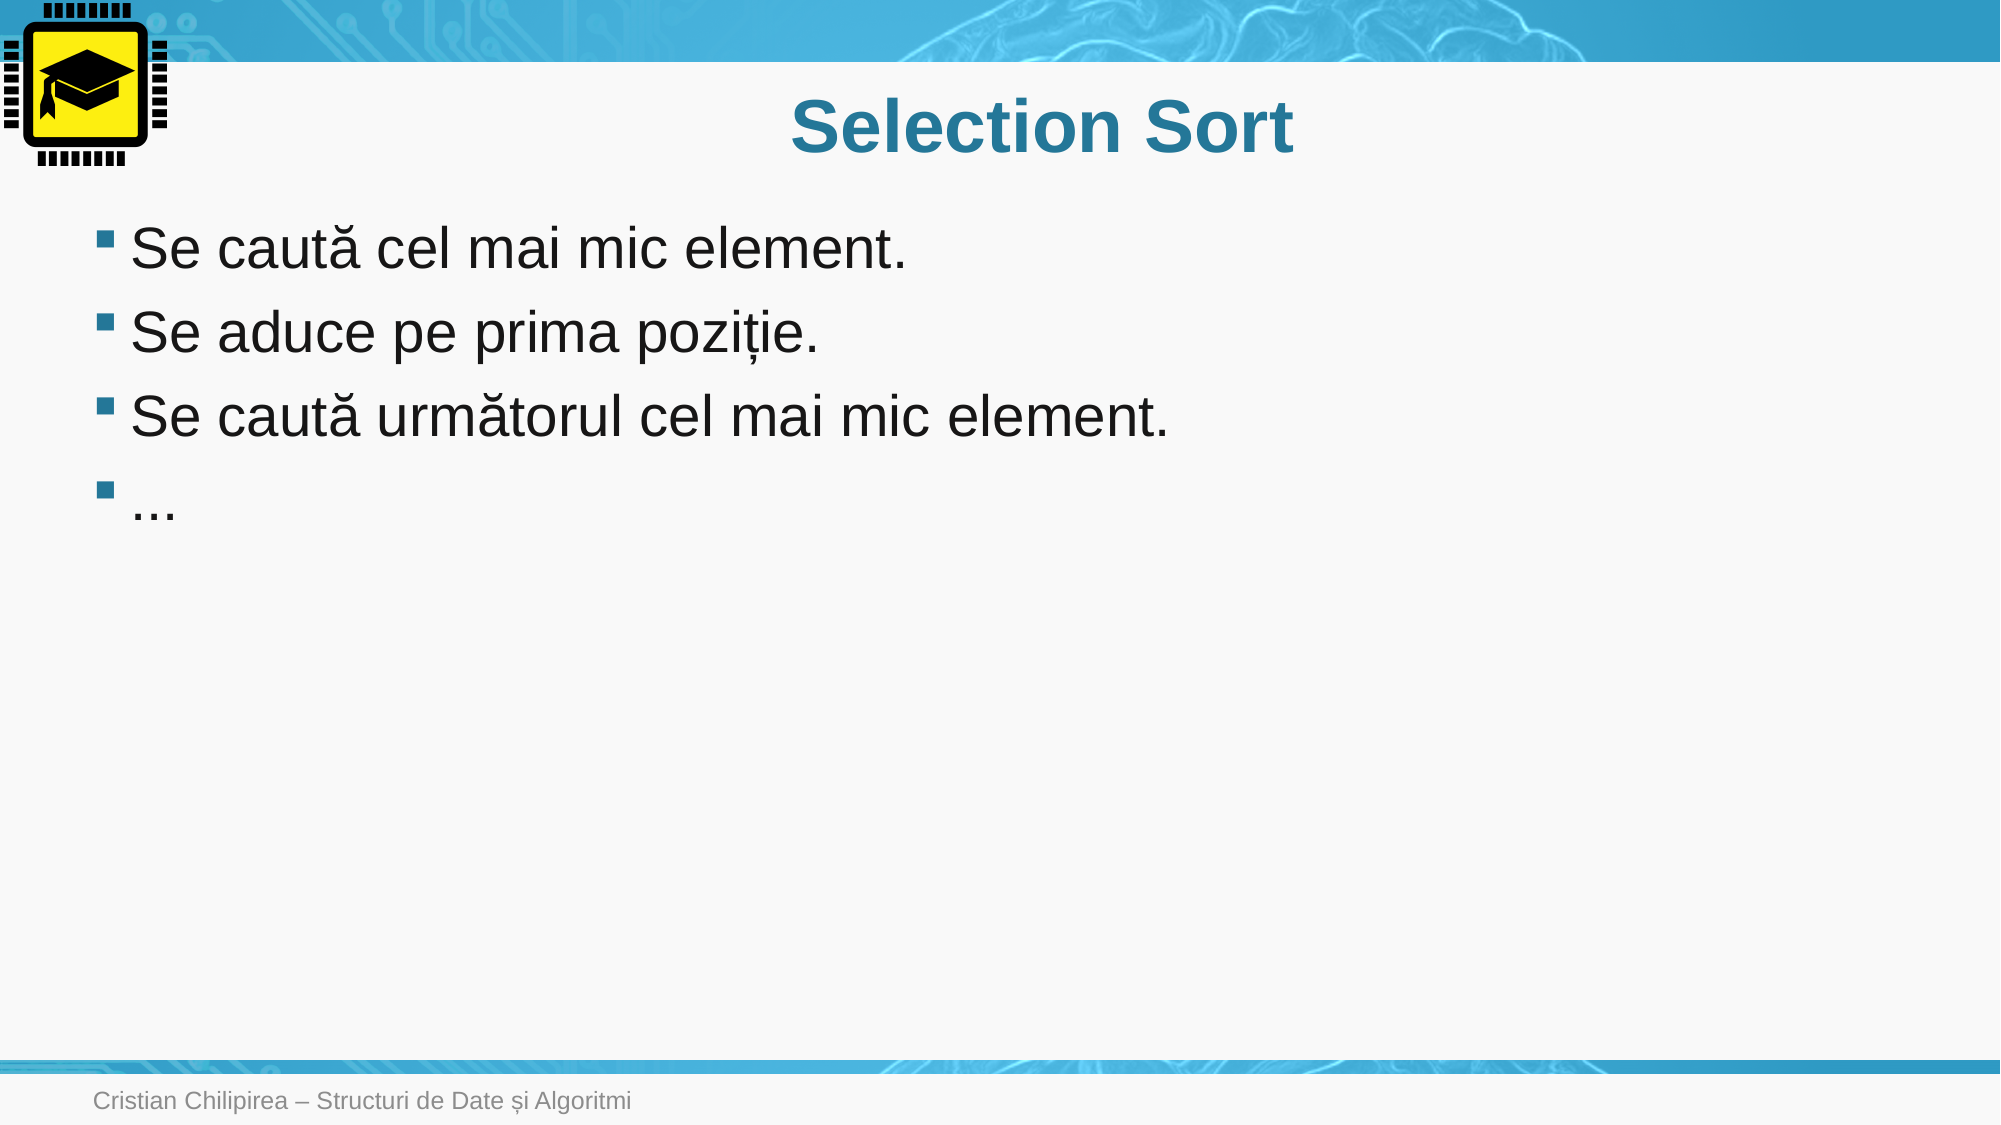

# Selection Sort
Se caută cel mai mic element.
Se aduce pe prima poziție.
Se caută următorul cel mai mic element.
...
Cristian Chilipirea – Structuri de Date și Algoritmi